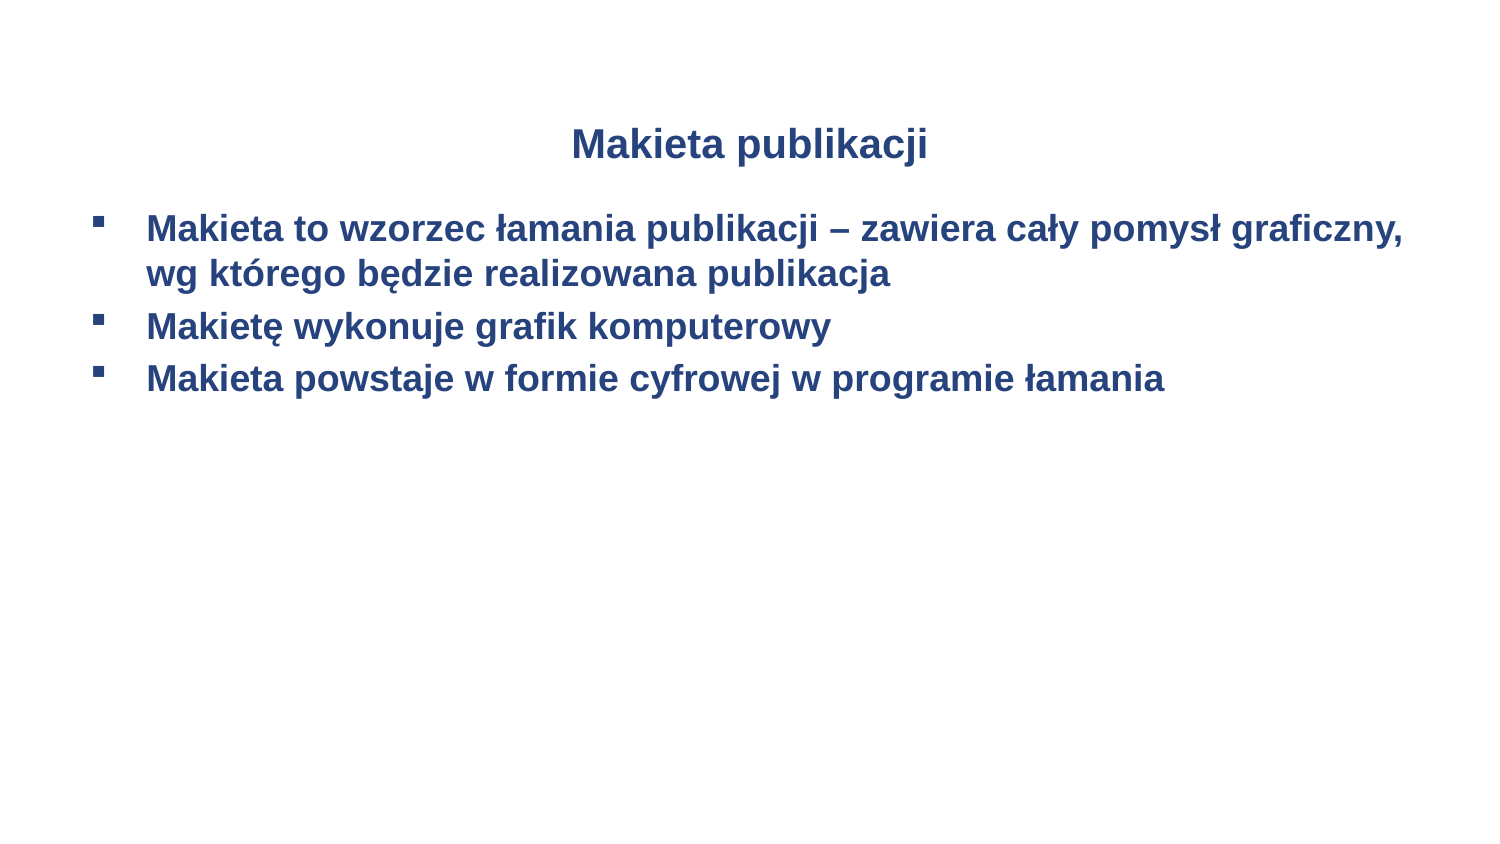

# Makieta publikacji
Makieta to wzorzec łamania publikacji – zawiera cały pomysł graficzny, wg którego będzie realizowana publikacja
Makietę wykonuje grafik komputerowy
Makieta powstaje w formie cyfrowej w programie łamania